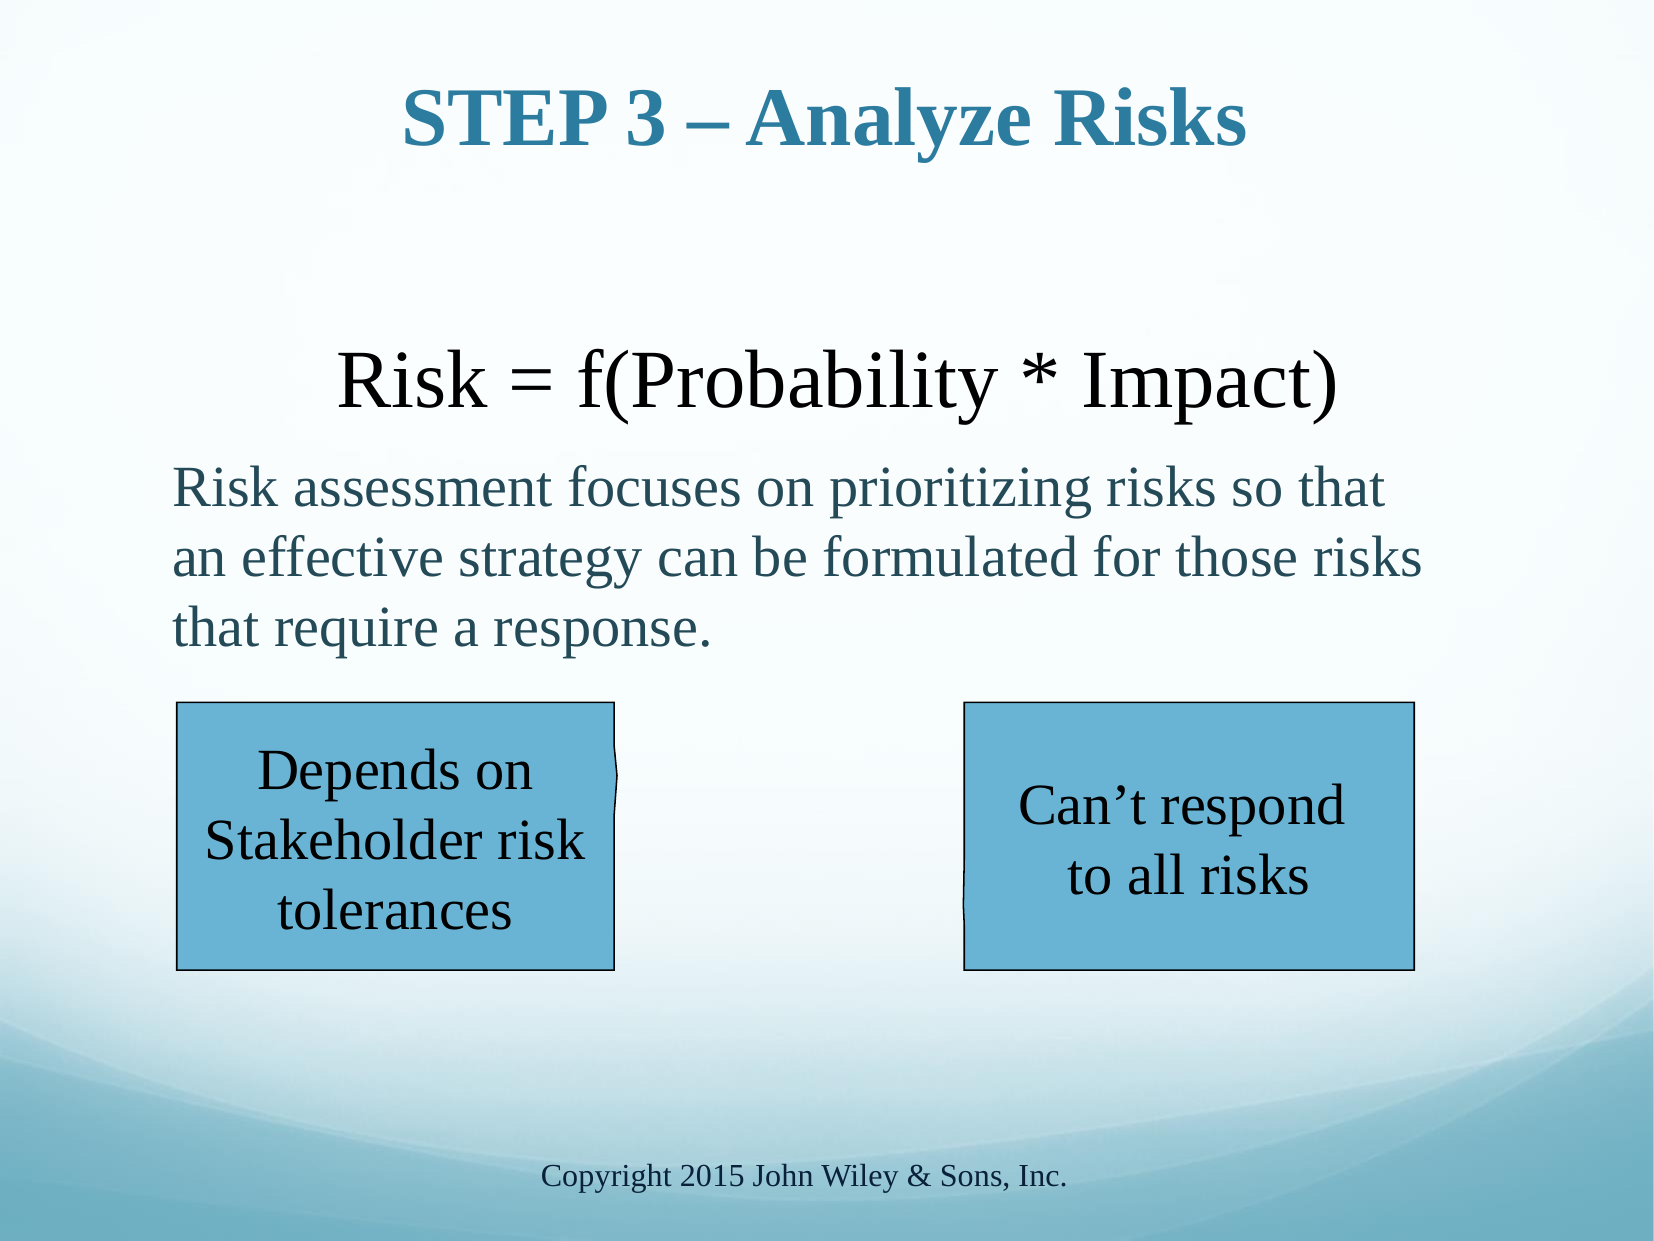

STEP 3 – Analyze Risks
Risk = f(Probability * Impact)
Risk assessment focuses on prioritizing risks so that
an effective strategy can be formulated for those risks
that require a response.

Depends on Stakeholder risk tolerances
Can’t respond
to all risks
Copyright 2015 John Wiley & Sons, Inc.